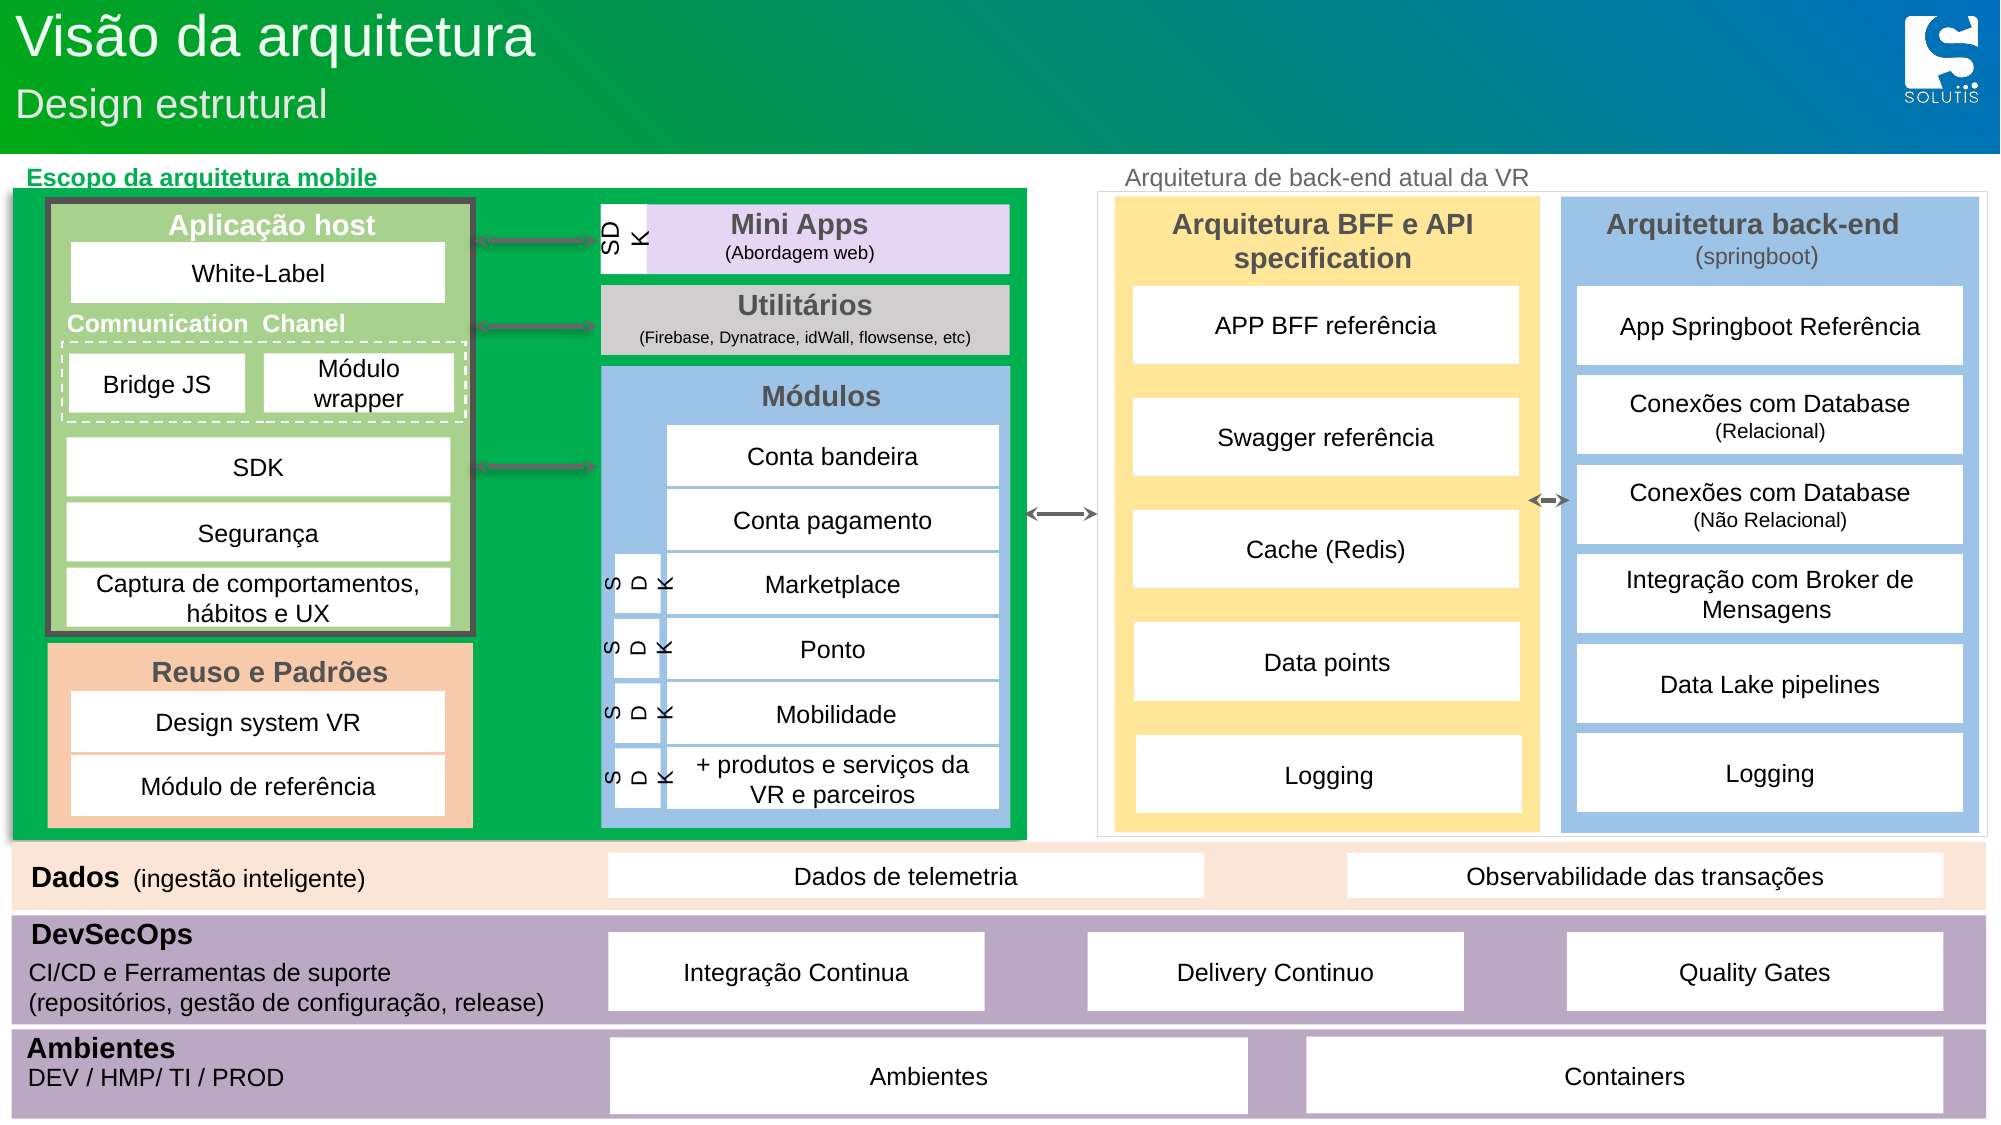

# Visão da arquitetura
Design estrutural
Escopo da arquitetura mobile
Arquitetura de back-end atual da VR

Arquitetura BFF e API specification
Arquitetura back-end
(springboot)
Mini Apps

(Abordagem web)
SDK
Aplicação host

White-Label
Comnunication  Chanel

Módulo wrapper
Bridge JS
SDK
Segurança
Captura de comportamentos, hábitos e UX
Utilitários

(Firebase, Dynatrace, idWall, flowsense, etc)
APP BFF referência
App Springboot Referência

Módulos
Conta bandeira
Conta pagamento
SDK
Marketplace
Ponto
SDK
SDK
 Mobilidade
SDK
+ produtos e serviços da VR e parceiros
Conexões com Database (Relacional)
Swagger referência
Conexões com Database
(Não Relacional)
Cache (Redis)
Integração com Broker de Mensagens
Data points

Reuso e Padrões
Design system VR
Módulo de referência
Data Lake pipelines
Logging
Logging

Dados
Dados de telemetria
Observabilidade das transações
(ingestão inteligente)
DevSecOps

Integração Continua
Delivery Continuo
Quality Gates
CI/CD e Ferramentas de suporte
(repositórios, gestão de configuração, release)
Ambientes

Containers
Ambientes
DEV / HMP/ TI / PROD